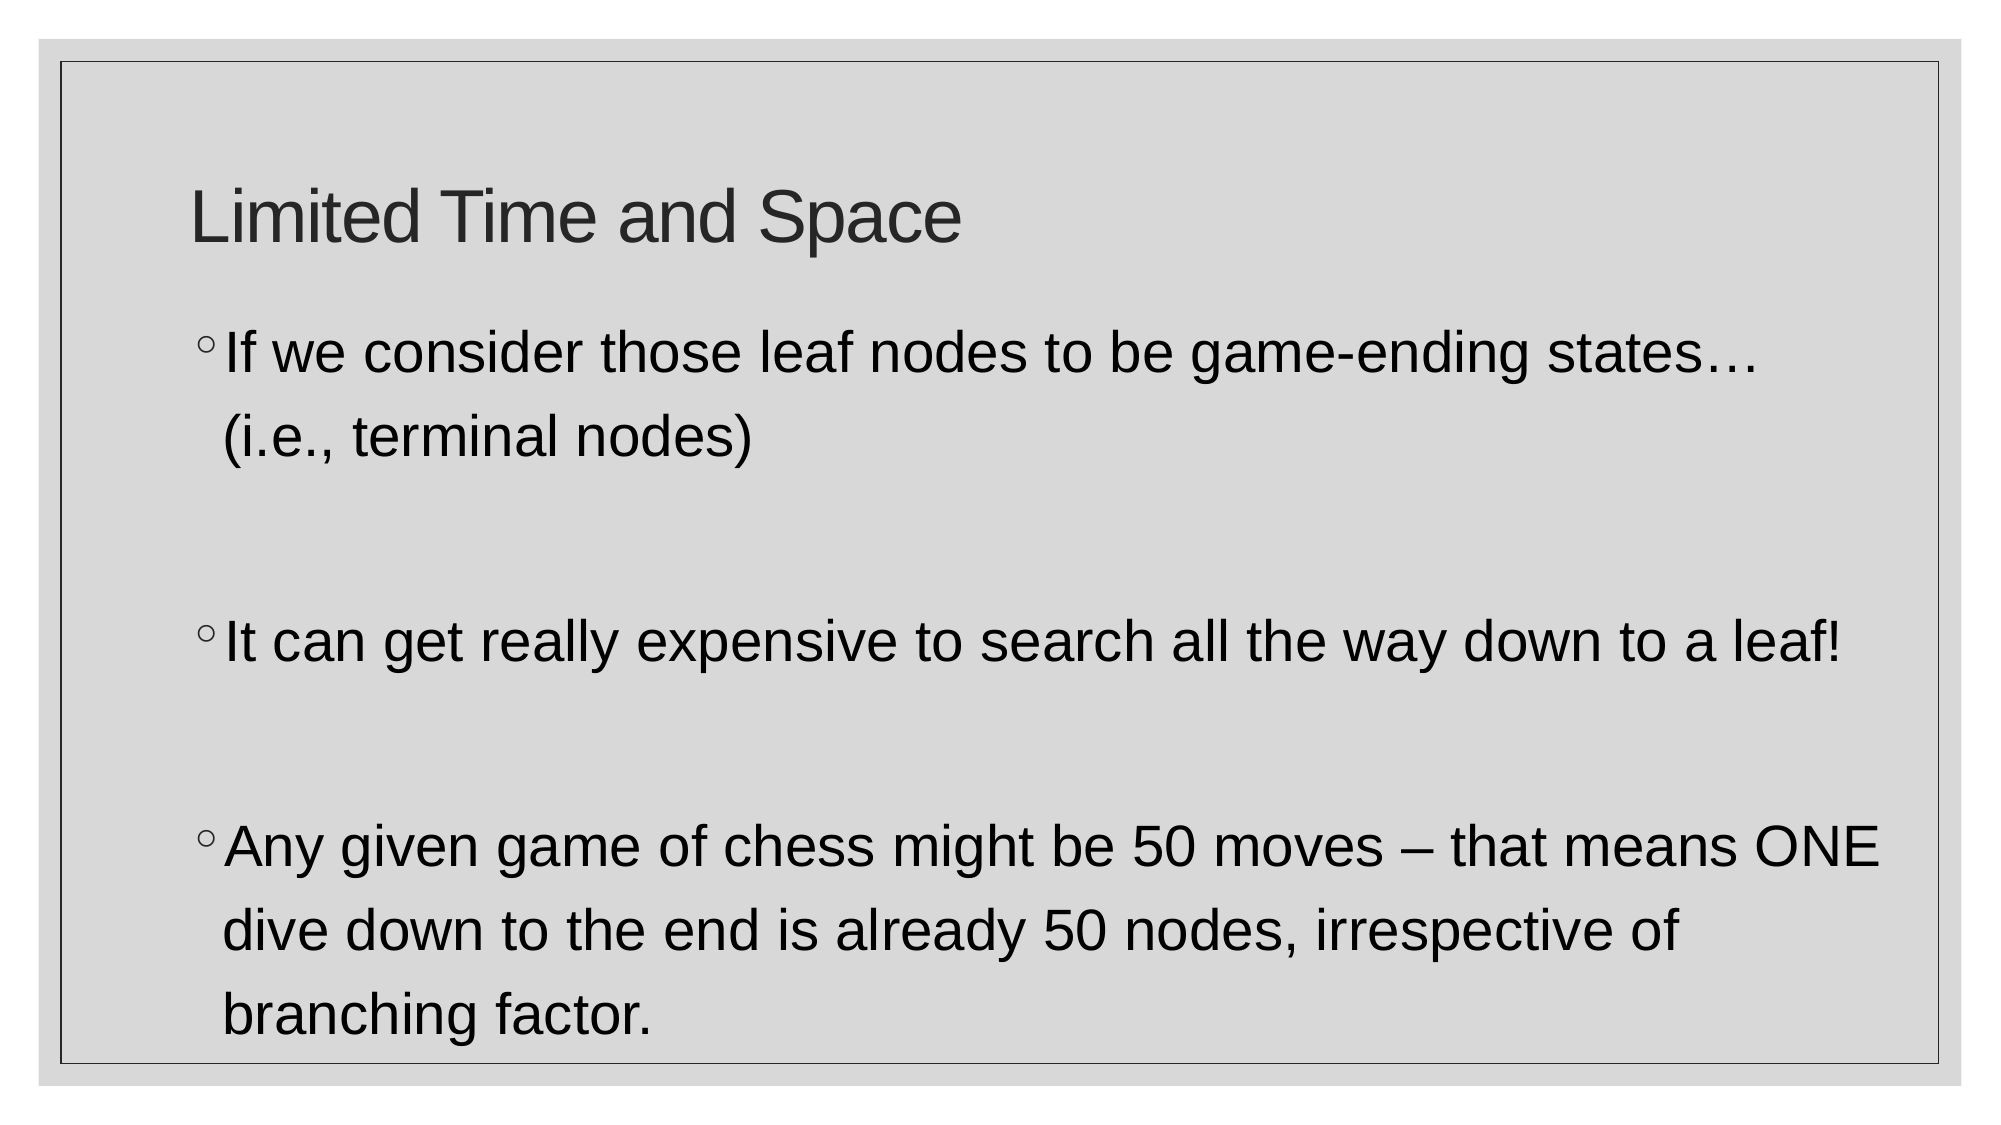

# Limited Time and Space
If we consider those leaf nodes to be game-ending states… (i.e., terminal nodes)

It can get really expensive to search all the way down to a leaf!

Any given game of chess might be 50 moves – that means ONE dive down to the end is already 50 nodes, irrespective of branching factor.